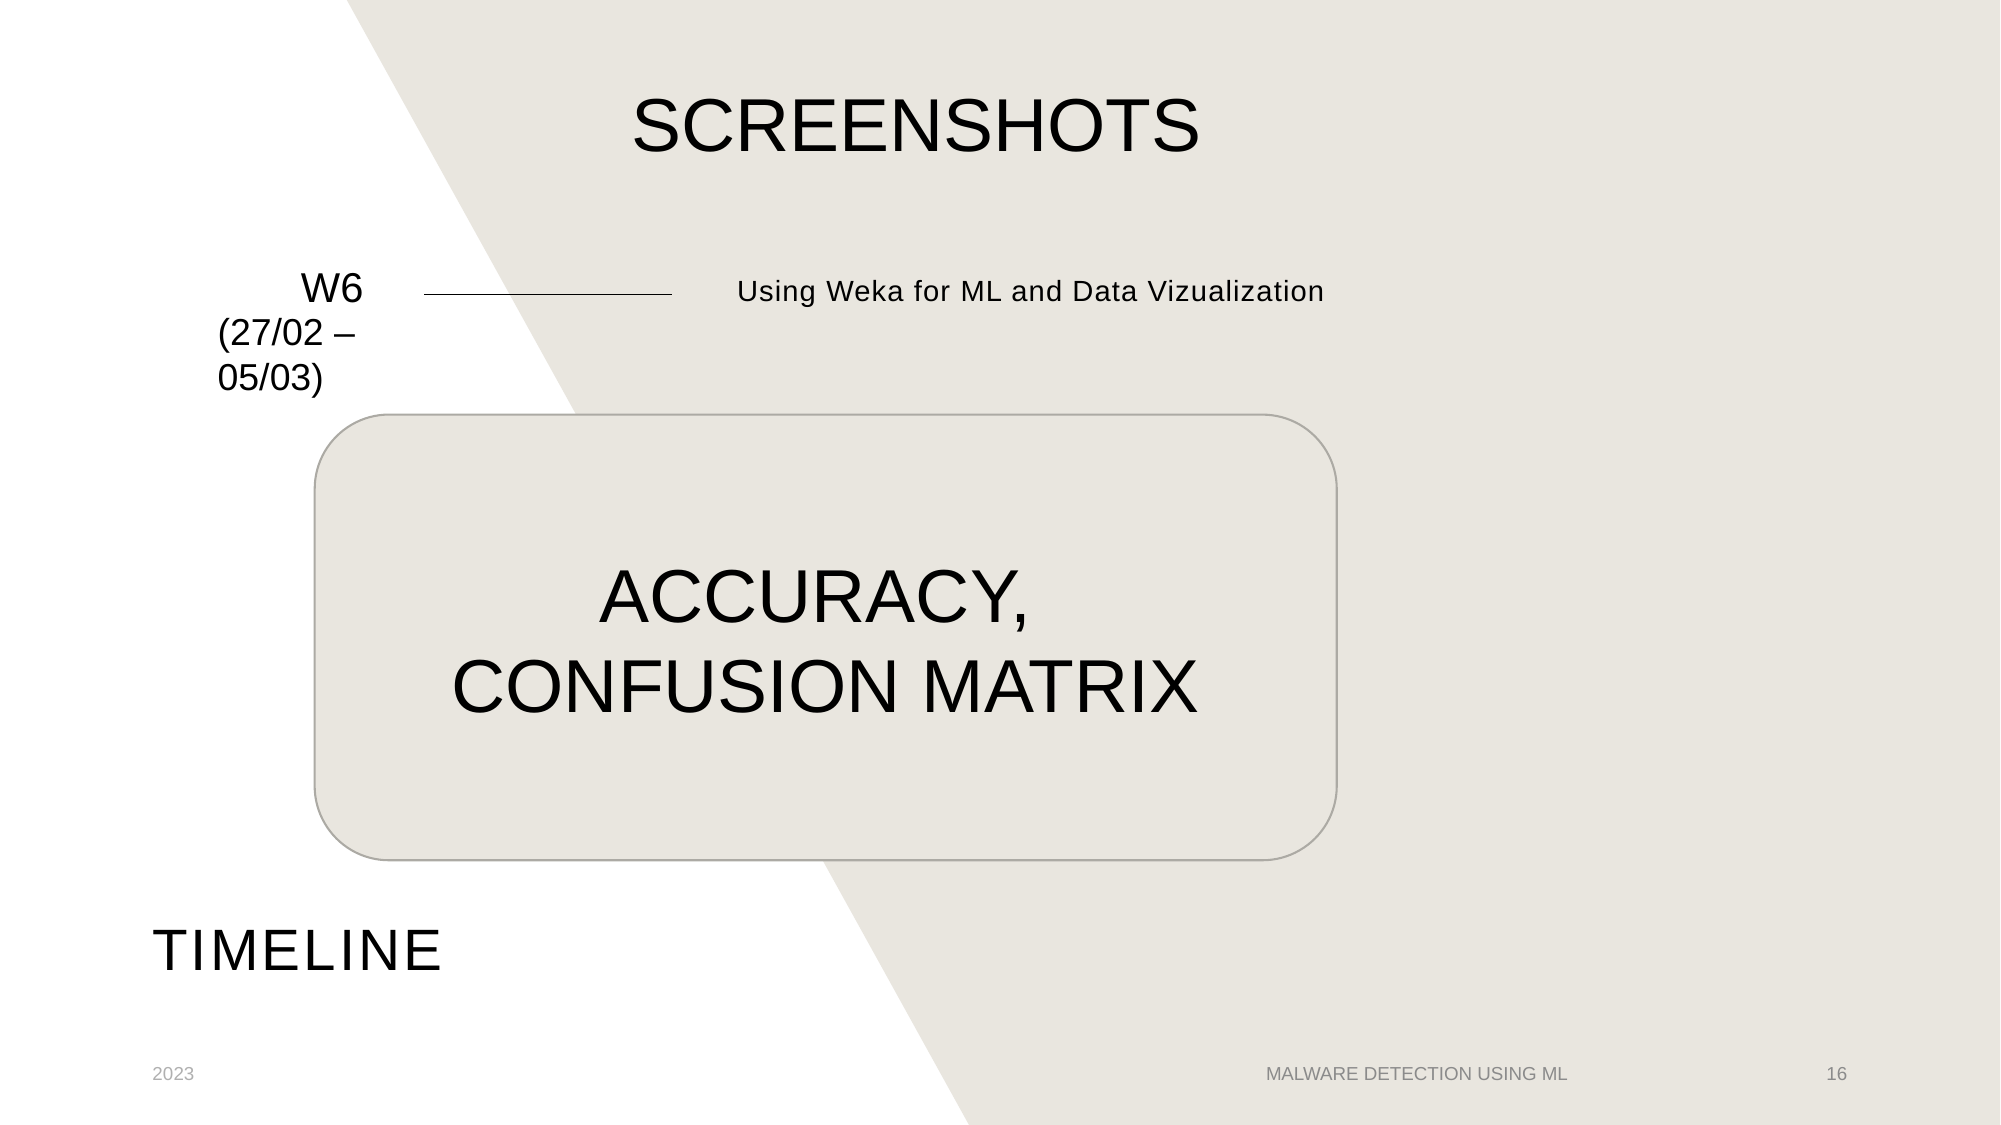

SCREENSHOTS
W6
Using Weka for ML and Data Vizualization
(27/02 – 05/03)
ACCURACY,
CONFUSION MATRIX
# TIMELINE
2023
MALWARE DETECTION USING ML
16